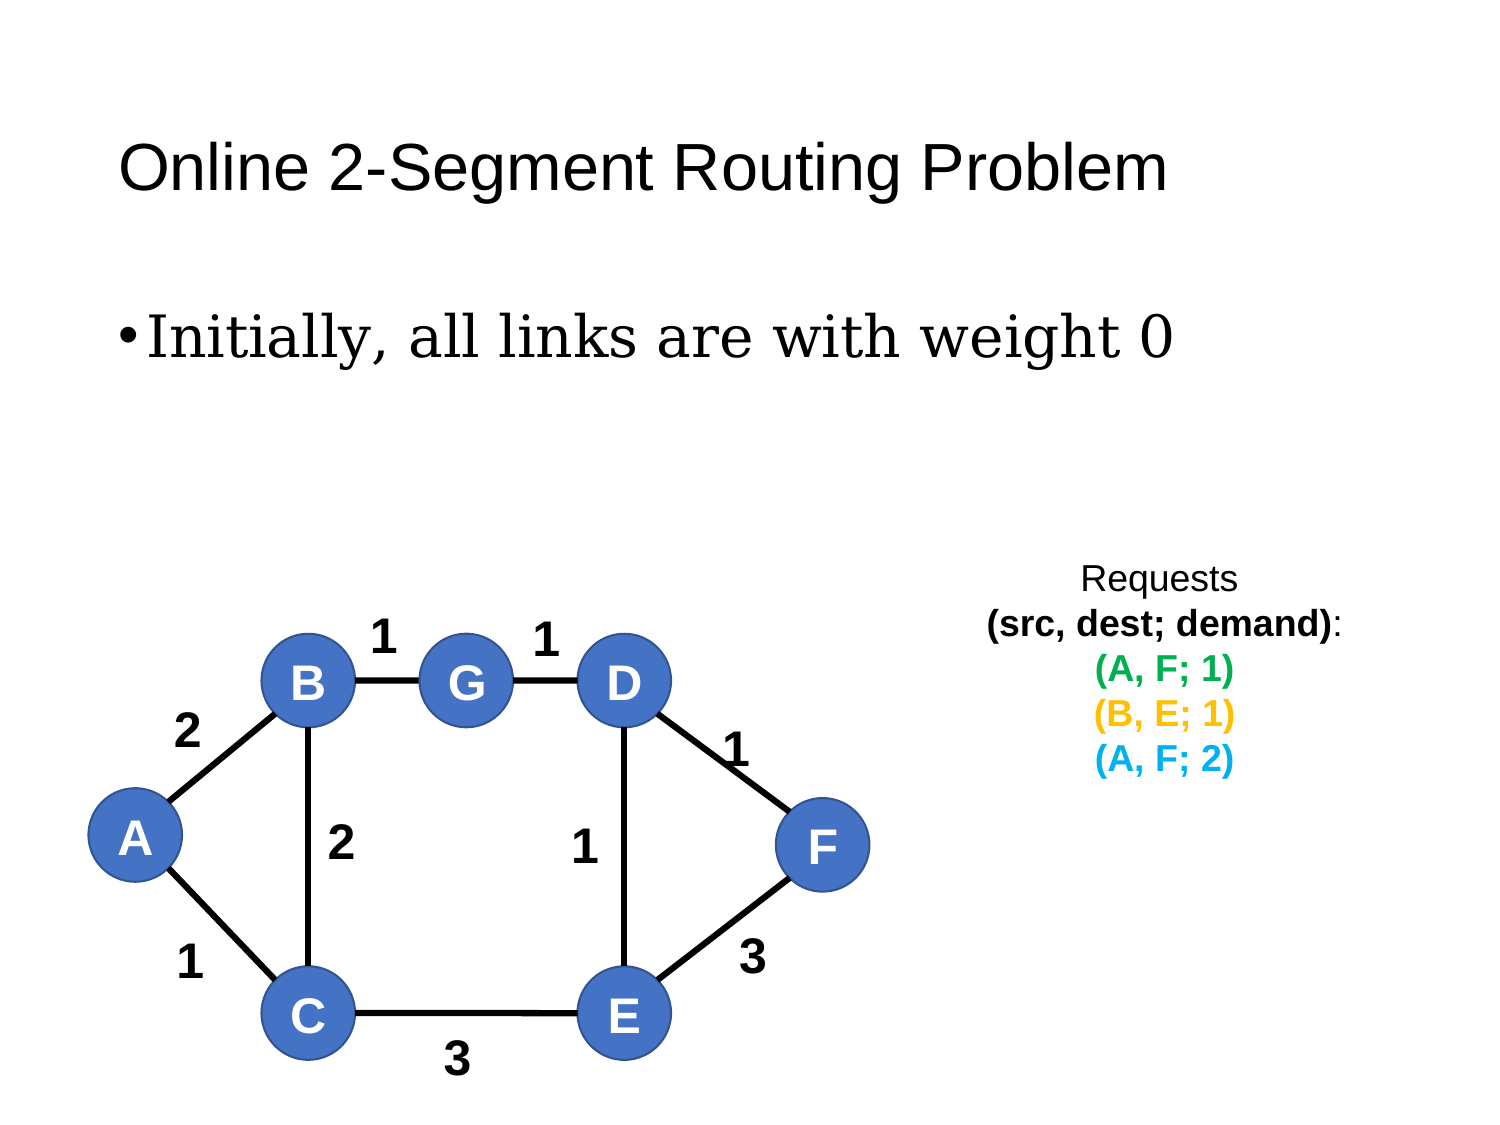

# Online 2-Segment Routing Problem
Initially, all links are with weight 0
Requests
(src, dest; demand):
(A, F; 1)
(B, E; 1)
(A, F; 2)

1
1
D
B
2
1
A
F
2
3
1
C
E
3
G
1